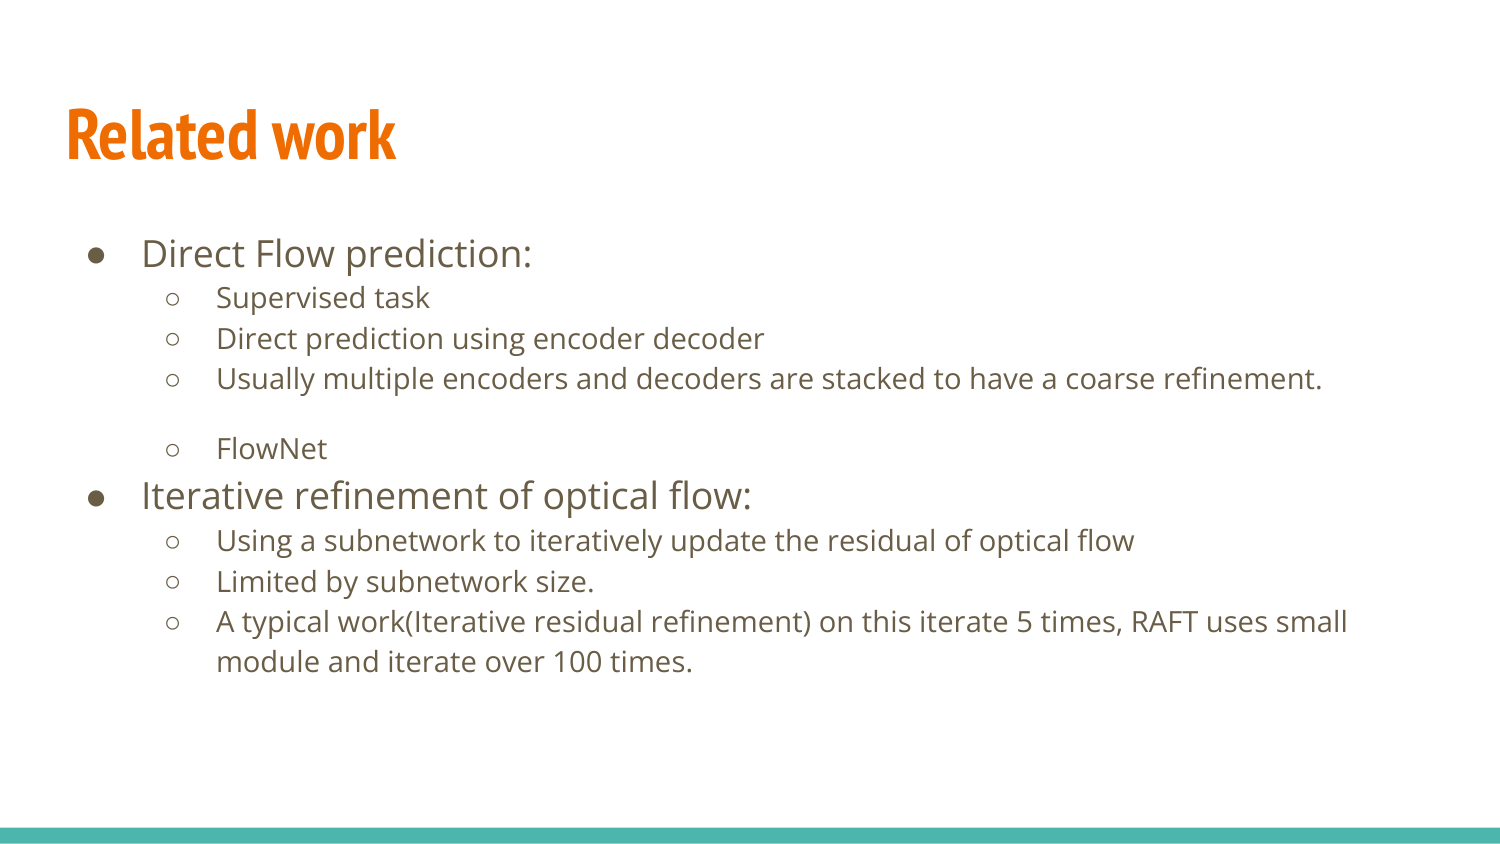

# Related work
Direct Flow prediction:
Supervised task
Direct prediction using encoder decoder
Usually multiple encoders and decoders are stacked to have a coarse refinement.
FlowNet
Iterative refinement of optical flow:
Using a subnetwork to iteratively update the residual of optical flow
Limited by subnetwork size.
A typical work(Iterative residual refinement) on this iterate 5 times, RAFT uses small module and iterate over 100 times.